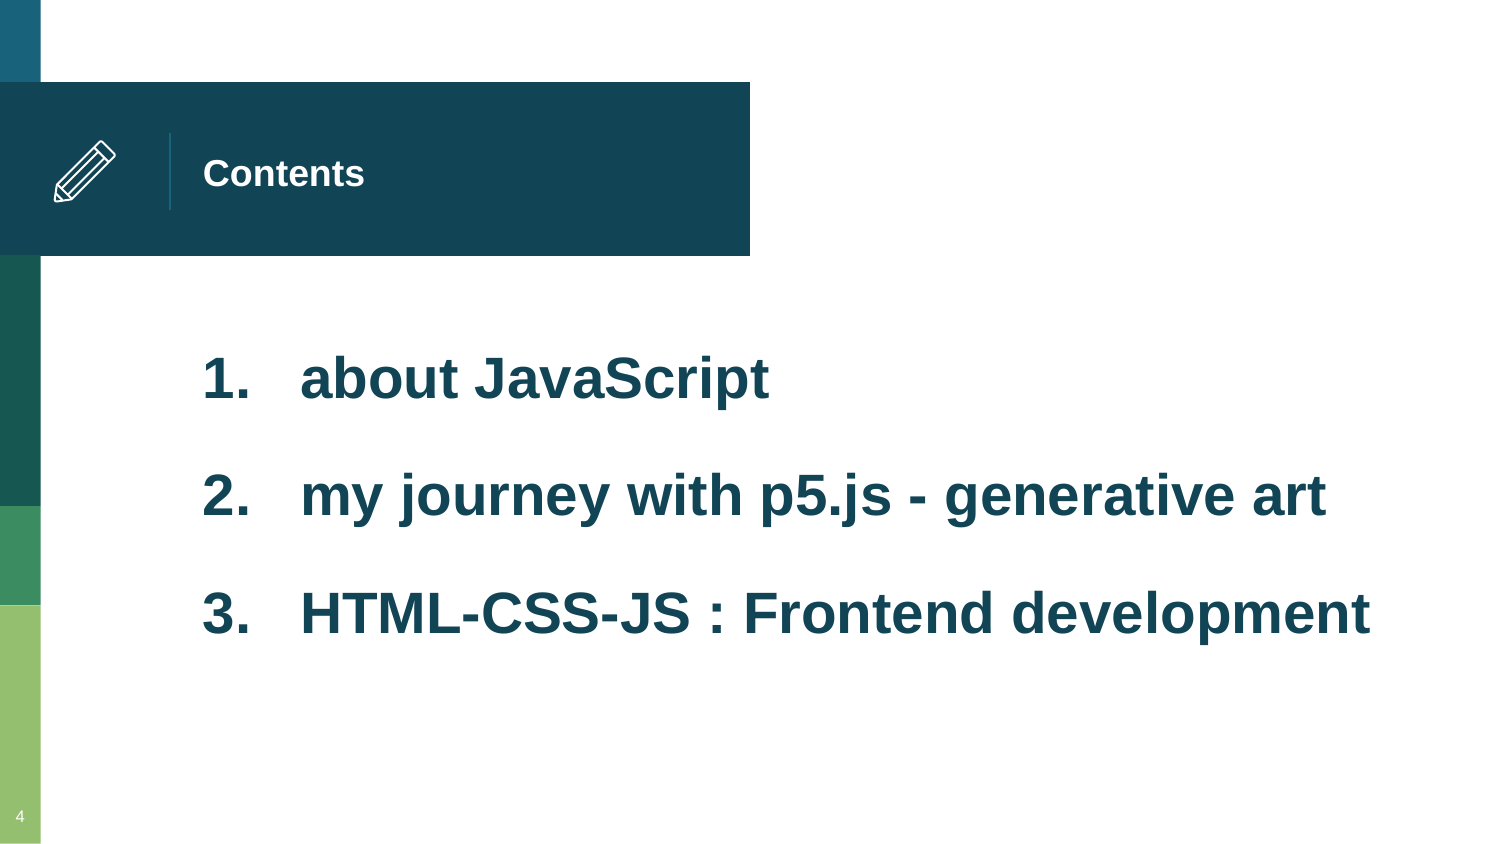

# Contents

1.   about JavaScript
2.   my journey with p5.js - generative art
3.   HTML-CSS-JS : Frontend development

4